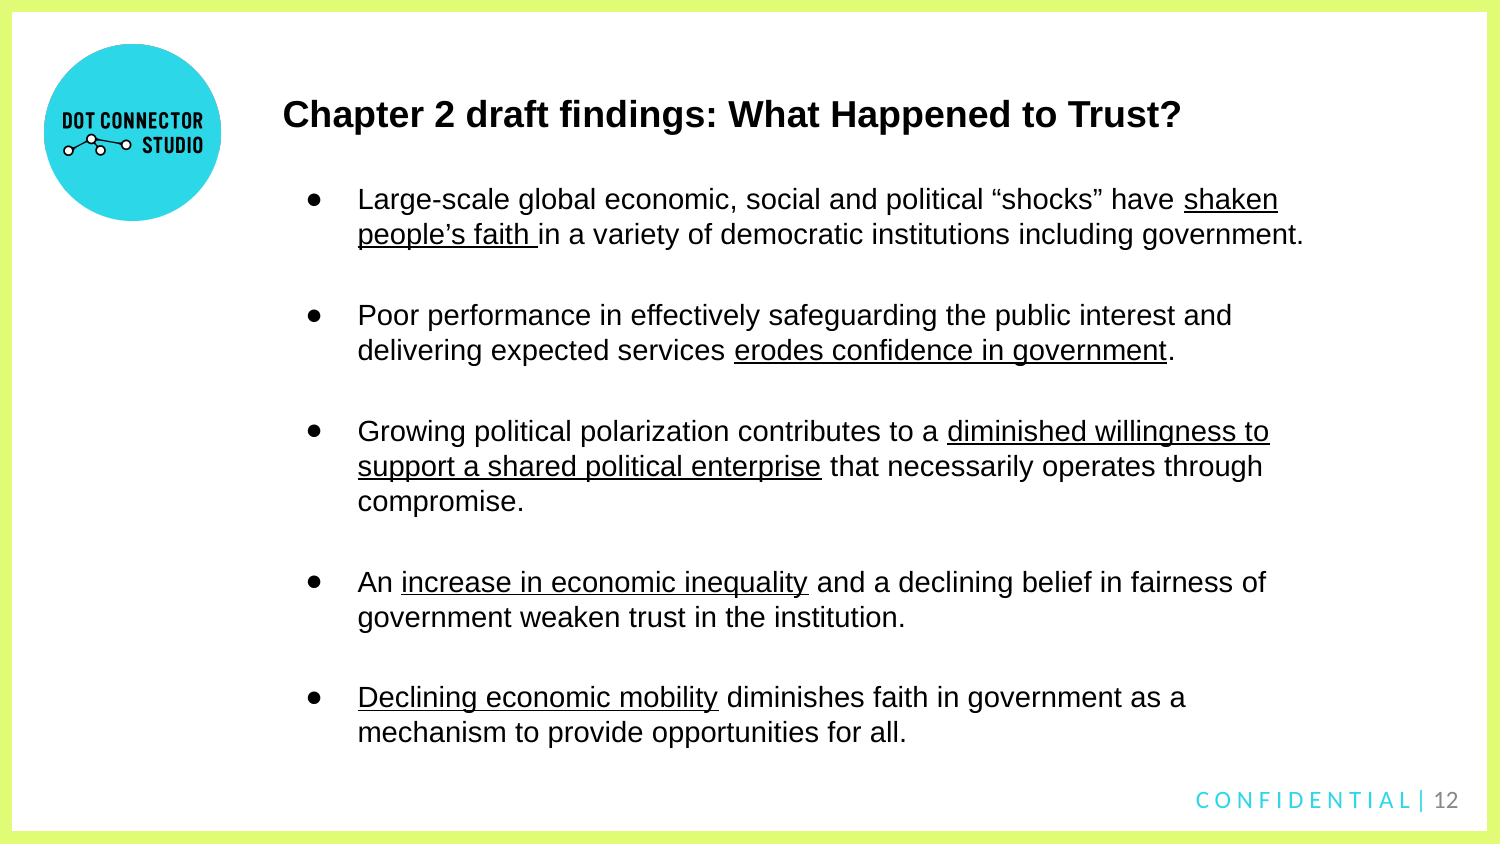

Chapter 2 draft findings: What Happened to Trust?
Large-scale global economic, social and political “shocks” have shaken people’s faith in a variety of democratic institutions including government.
Poor performance in effectively safeguarding the public interest and delivering expected services erodes confidence in government.
Growing political polarization contributes to a diminished willingness to support a shared political enterprise that necessarily operates through compromise.
An increase in economic inequality and a declining belief in fairness of government weaken trust in the institution.
Declining economic mobility diminishes faith in government as a mechanism to provide opportunities for all.

 C O N F I D E N T I A L | 12